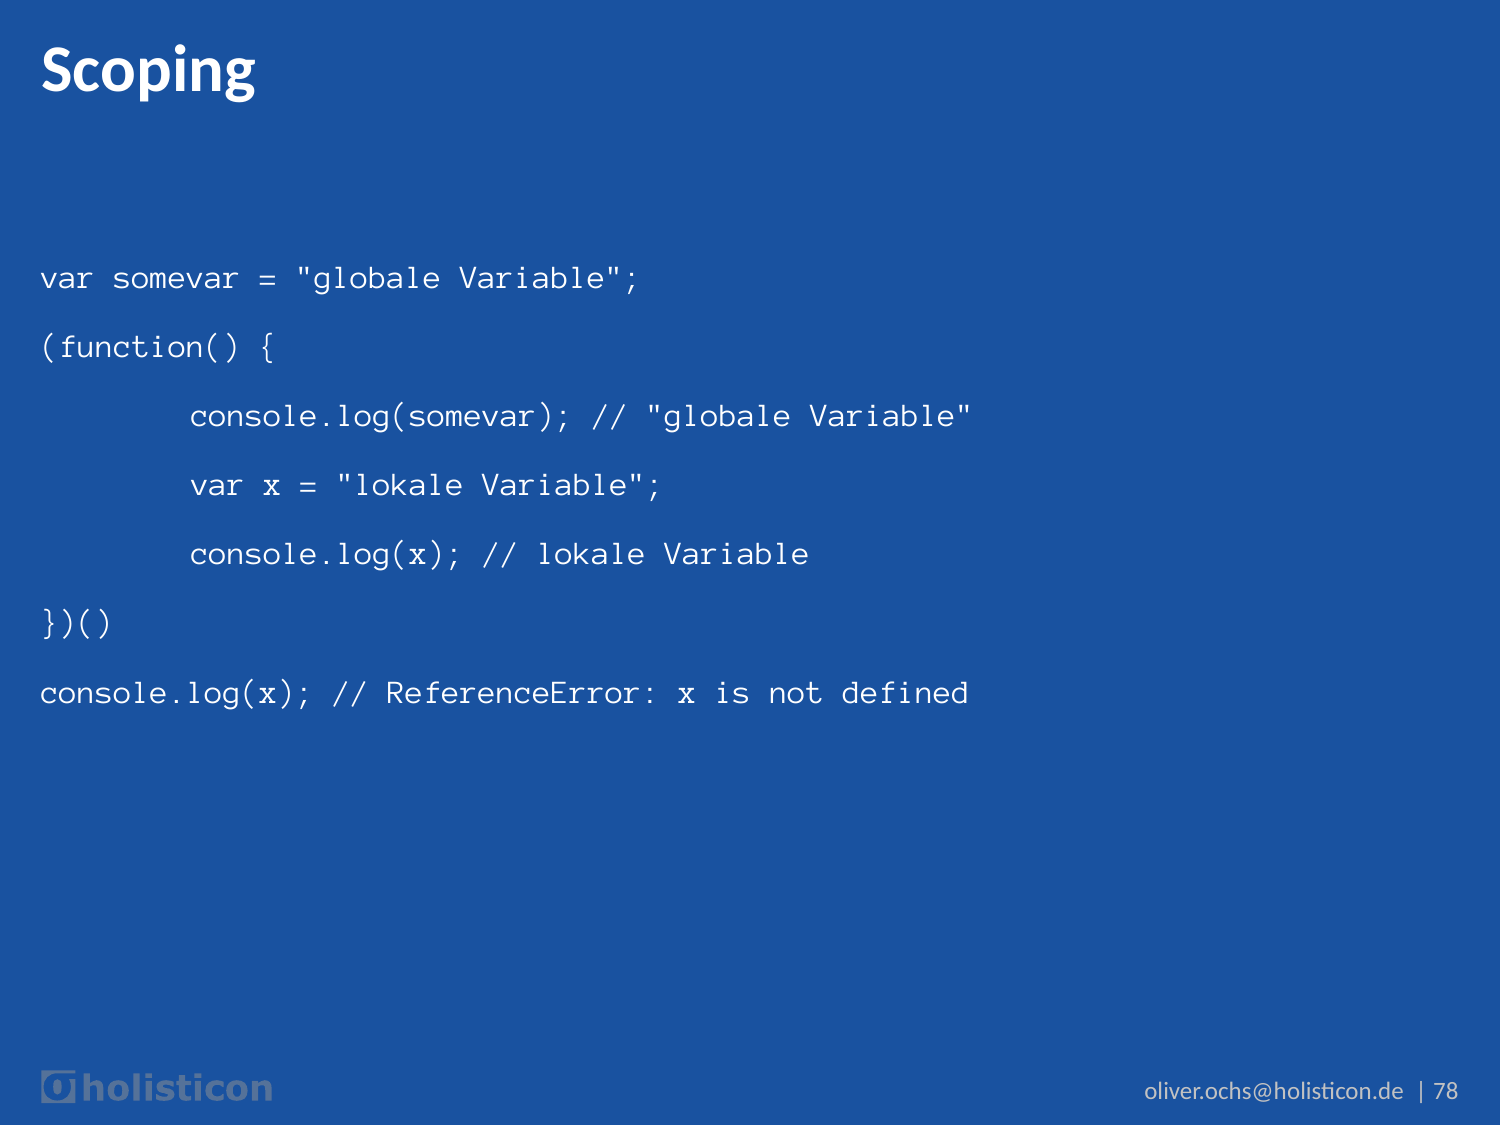

# Scoping
var somevar = "globale Variable";
(function() {
	console.log(somevar); // "globale Variable"
	var x = "lokale Variable";
	console.log(x); // lokale Variable
})()
console.log(x); // ReferenceError: x is not defined